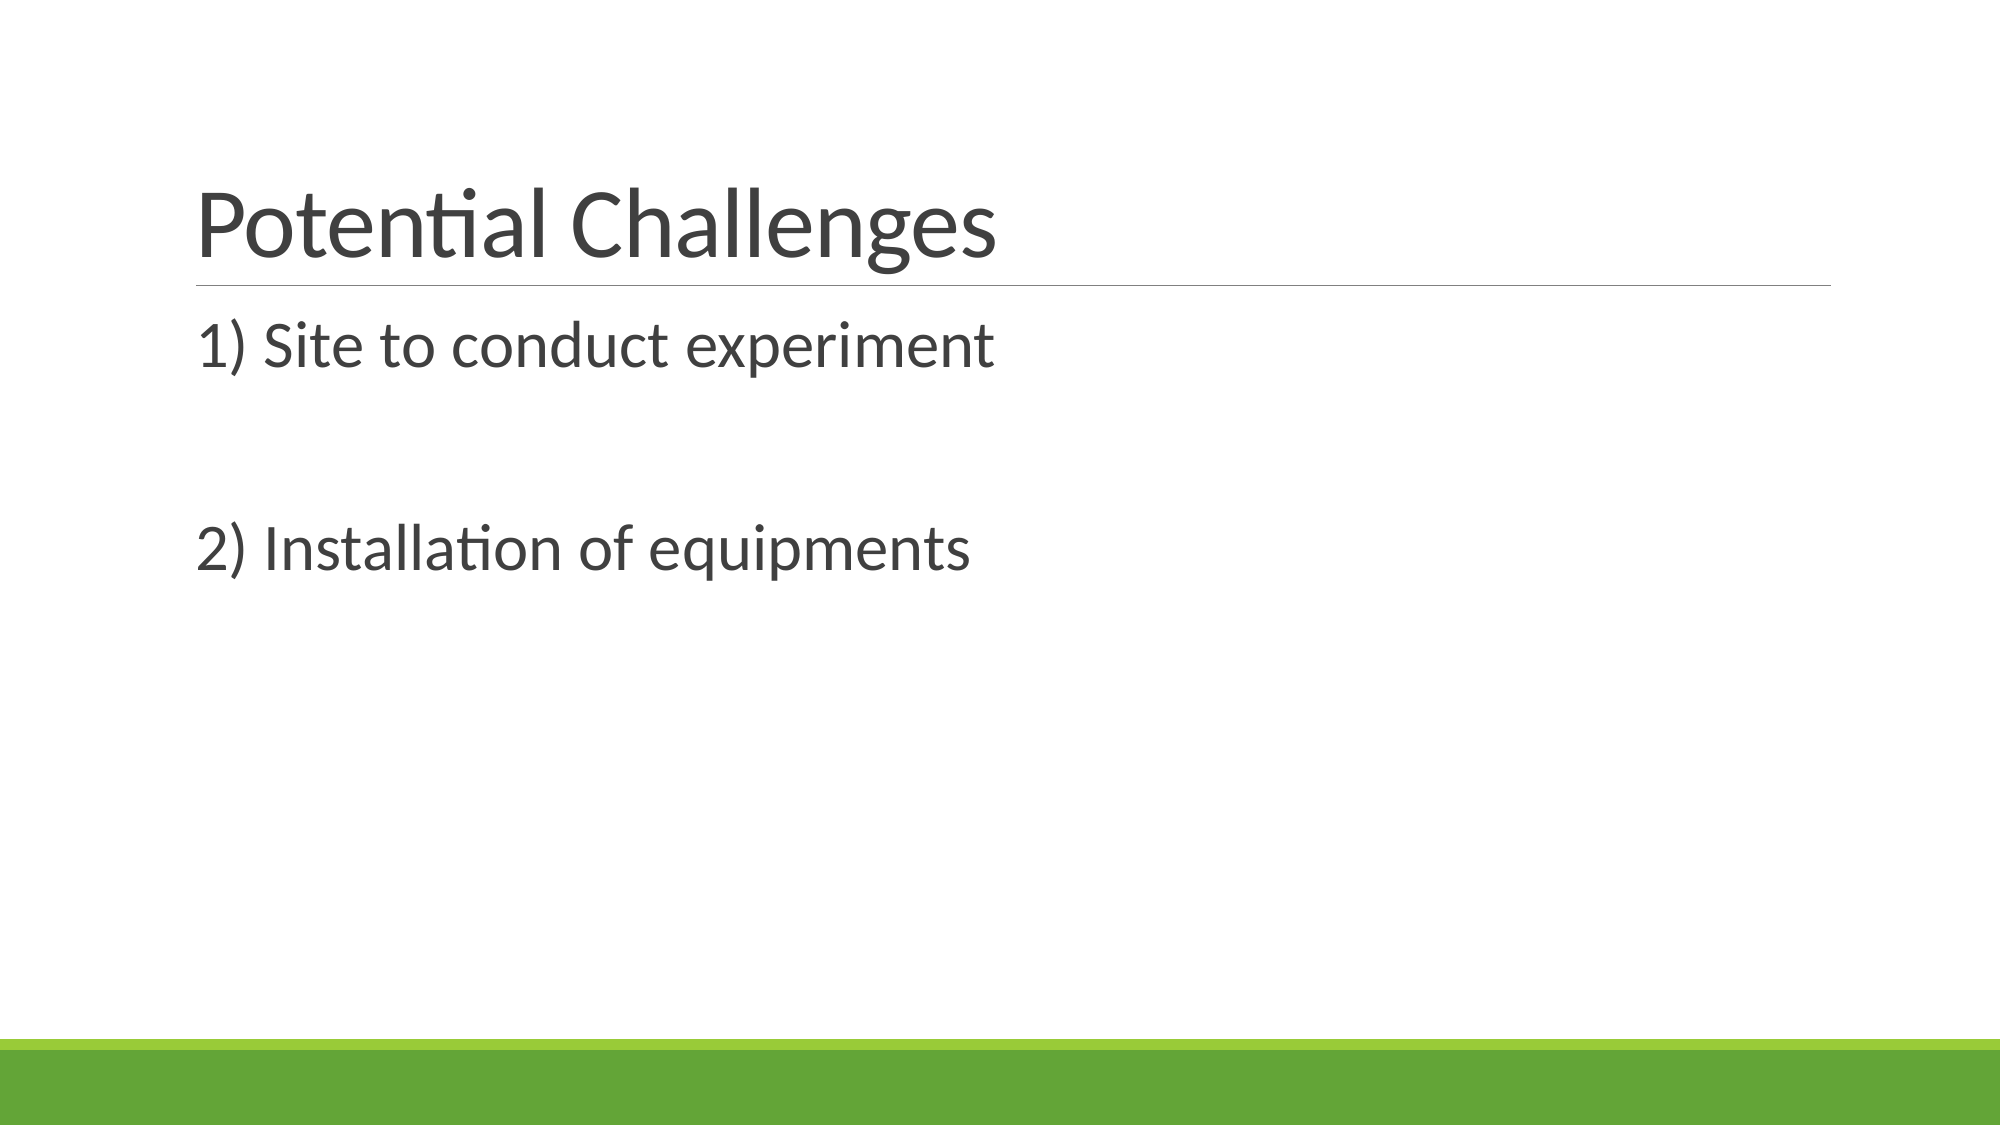

# Potential Challenges
1) Site to conduct experiment

2) Installation of equipments